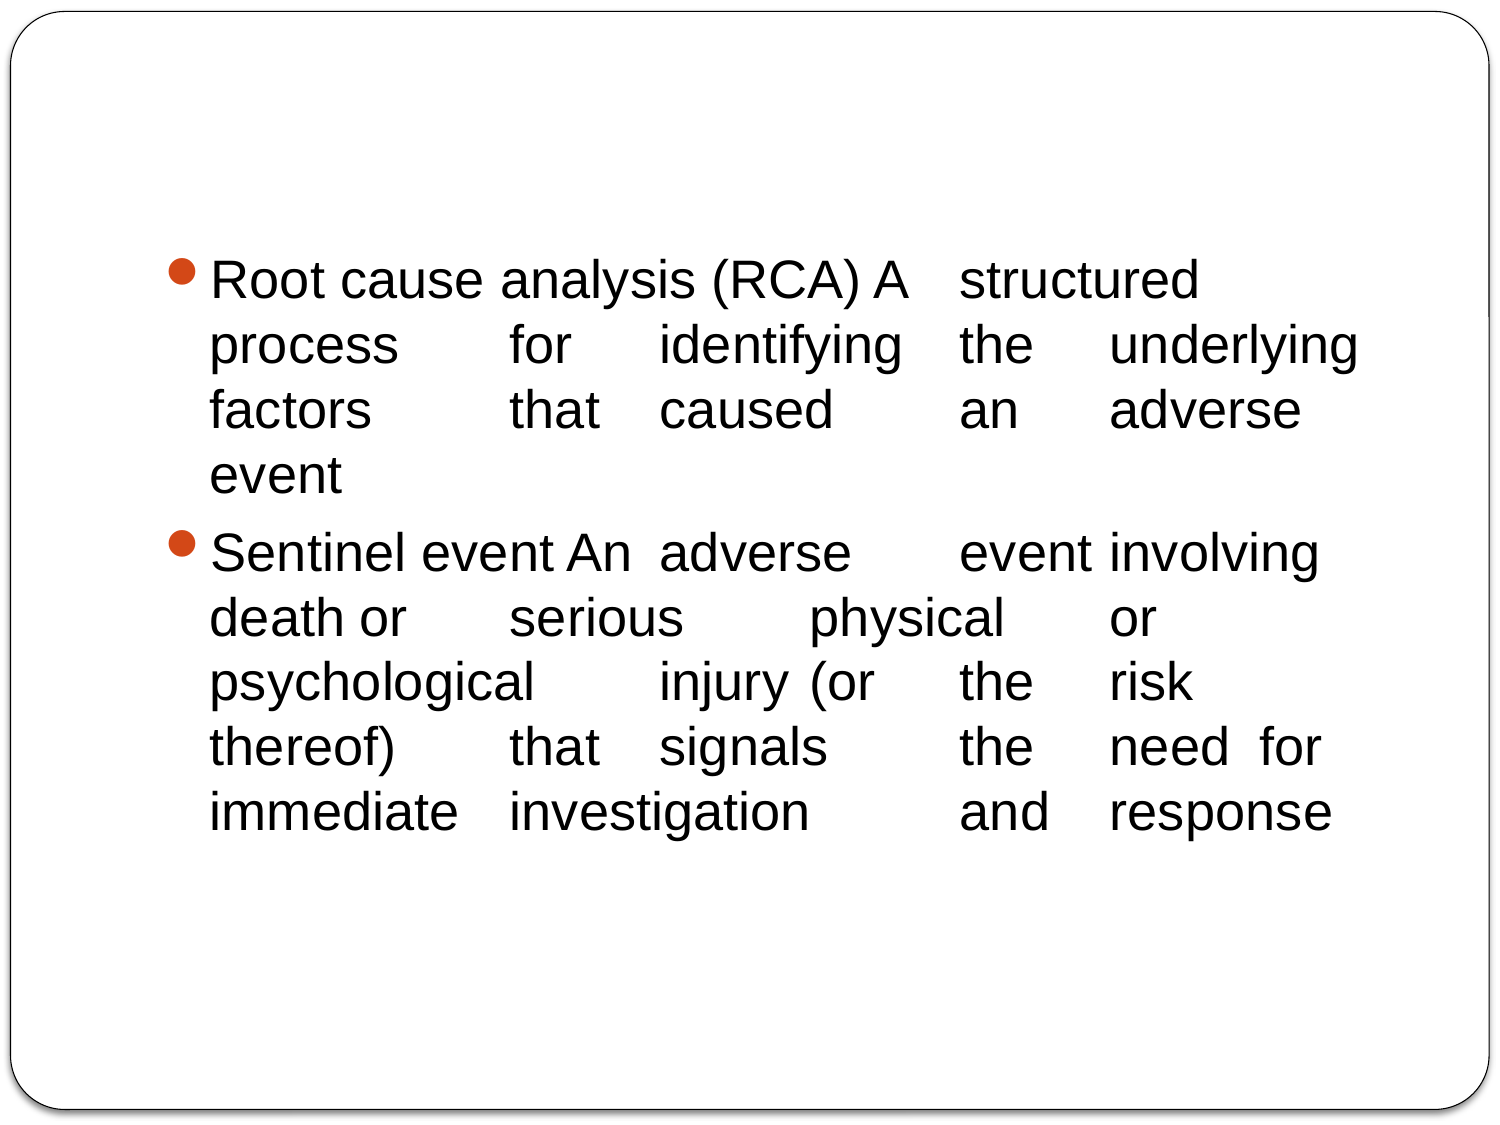

#
Root cause analysis (RCA) A	structured	process	for	identifying	the	underlying	factors	that	caused	an	adverse	event
Sentinel event An	adverse	event	involving	death	or	serious	physical	or	psychological	injury	(or	the	risk	thereof)	that	signals	the	need	for	immediate	investigation	and	response